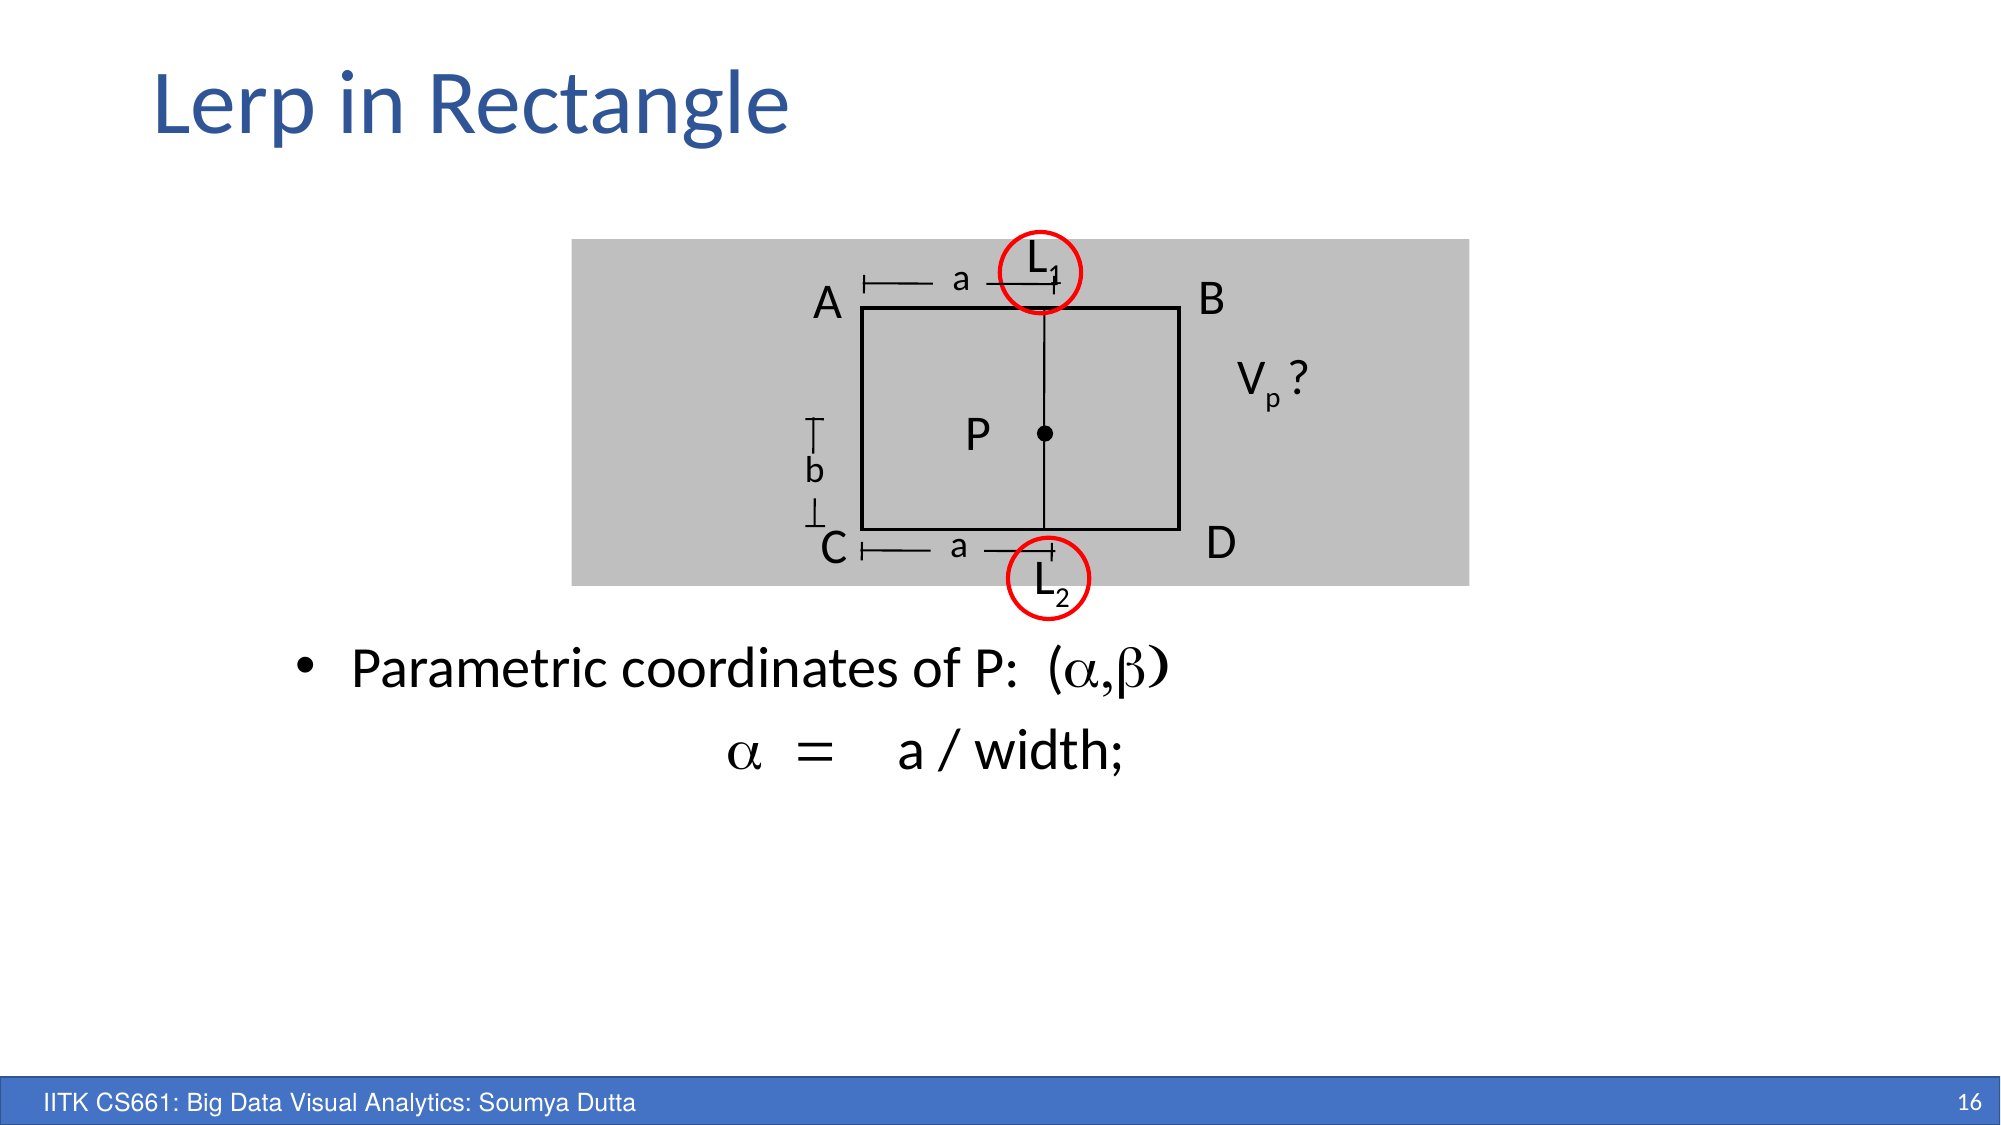

# Lerp in Rectangle
L1
L2

a
B
A

Vp ?
P

b
D
C
a
Parametric coordinates of P:  (α,β)
			α =  a / width;